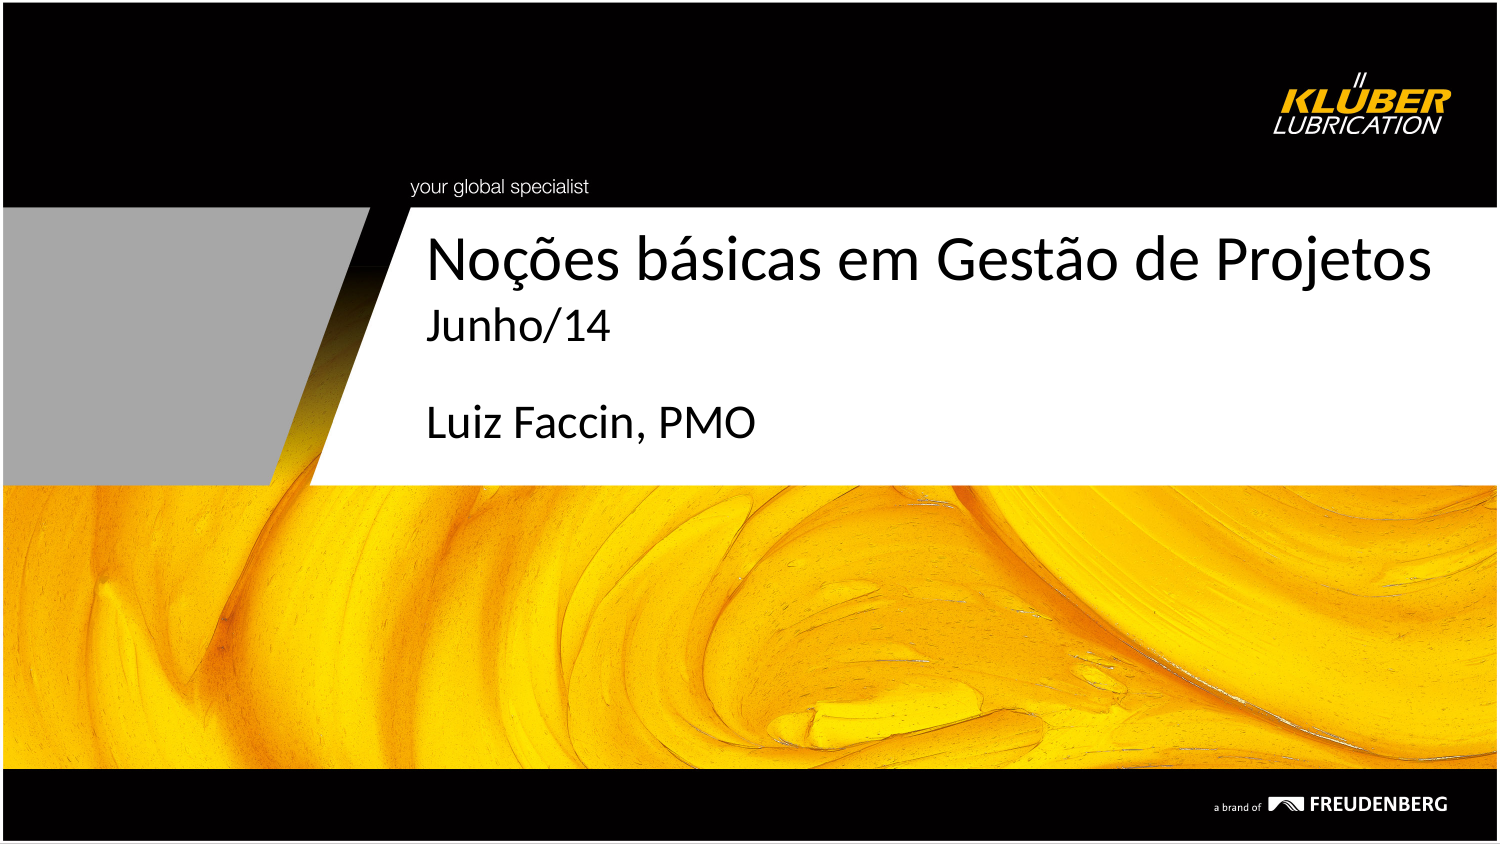

# Noções básicas em Gestão de Projetos Junho/14 Luiz Faccin, PMO